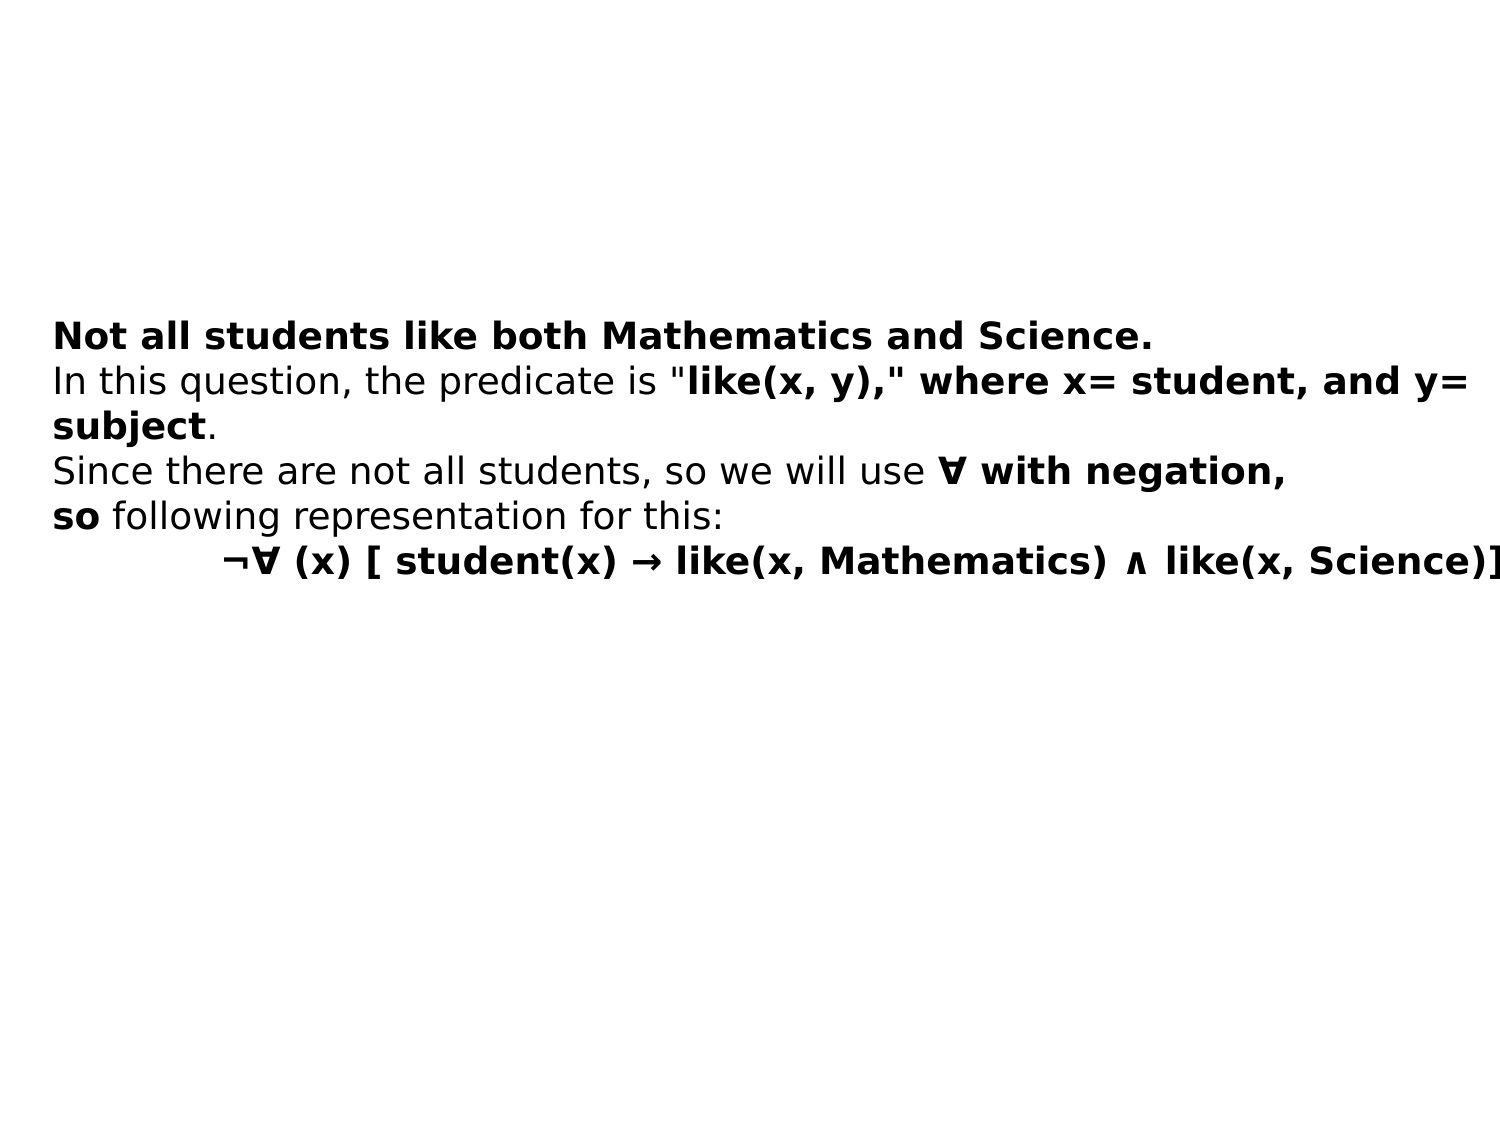

Not all students like both Mathematics and Science.
In this question, the predicate is "like(x, y)," where x= student, and y= subject.
Since there are not all students, so we will use ∀ with negation, so following representation for this:
              ¬∀ (x) [ student(x) → like(x, Mathematics) ∧ like(x, Science)]